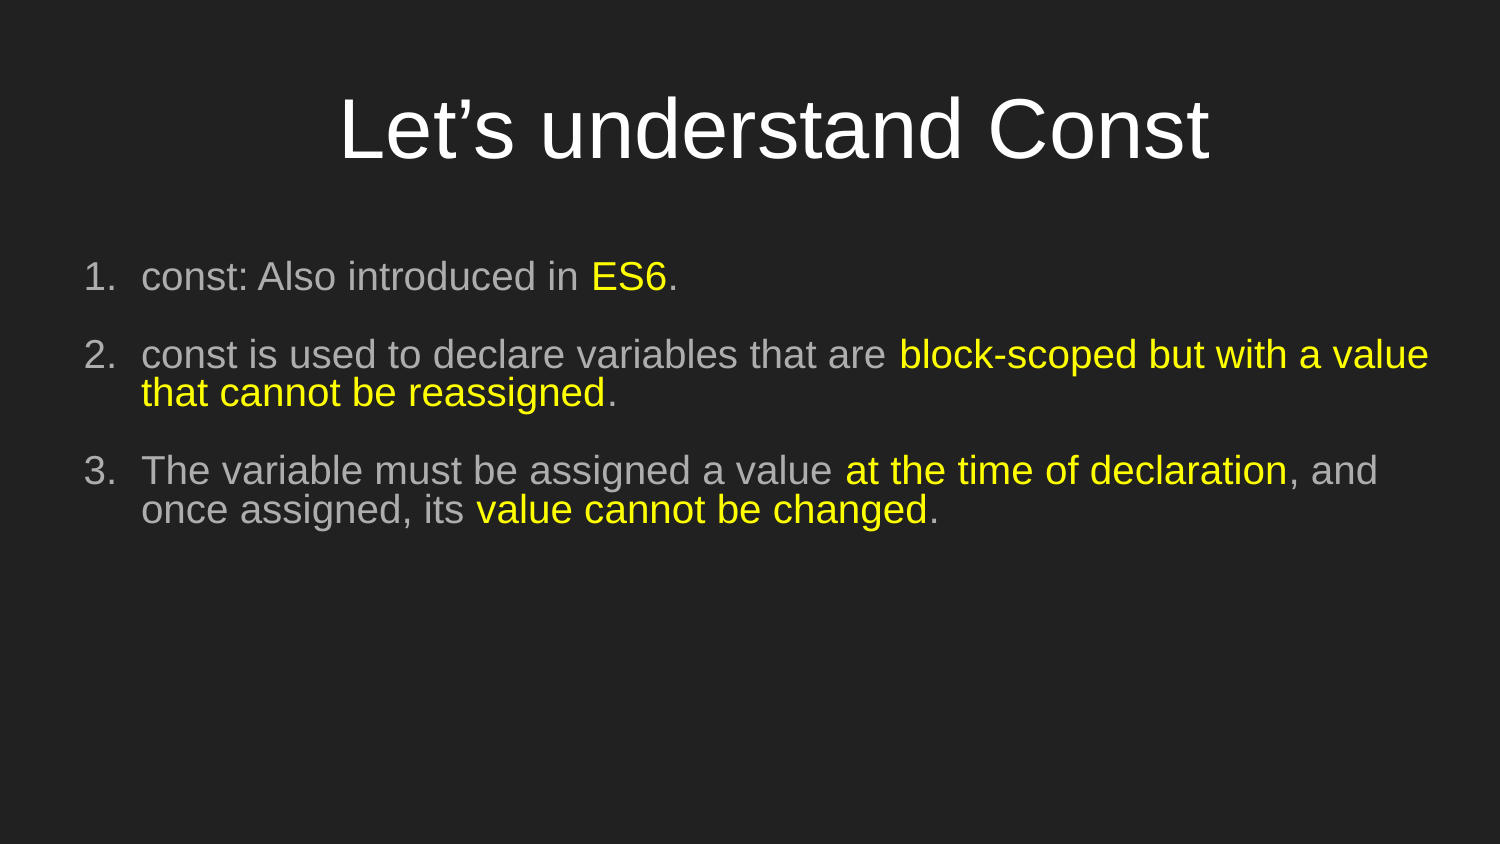

# Let’s understand Const
const: Also introduced in ES6.

const is used to declare variables that are block-scoped but with a value that cannot be reassigned.

The variable must be assigned a value at the time of declaration, and once assigned, its value cannot be changed.